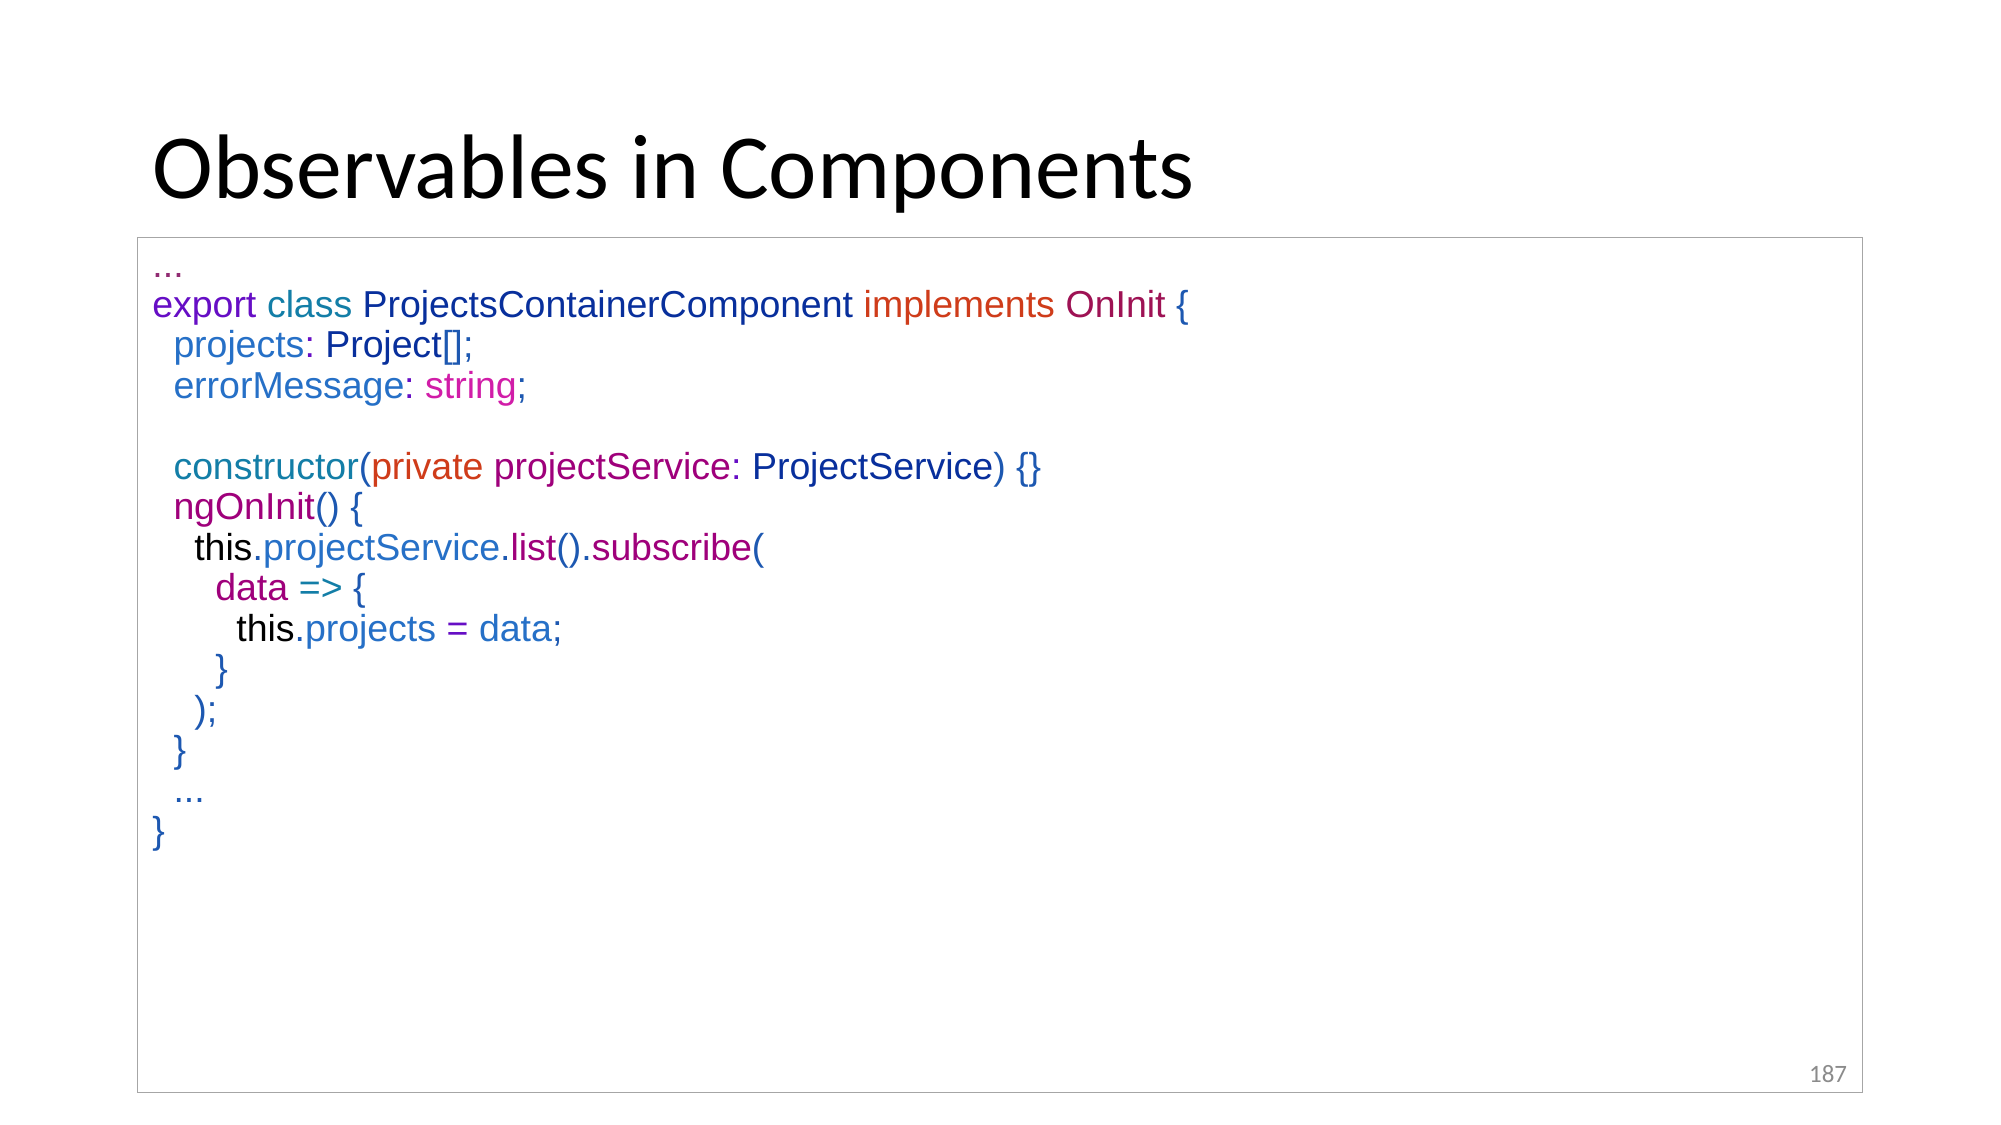

# Observables in Components
...
export class ProjectsContainerComponent implements OnInit {
  projects: Project[];
  errorMessage: string;

  constructor(private projectService: ProjectService) {}
  ngOnInit() {
    this.projectService.list().subscribe(
      data => {
        this.projects = data;
      }
    );
  }
  ...
}
187